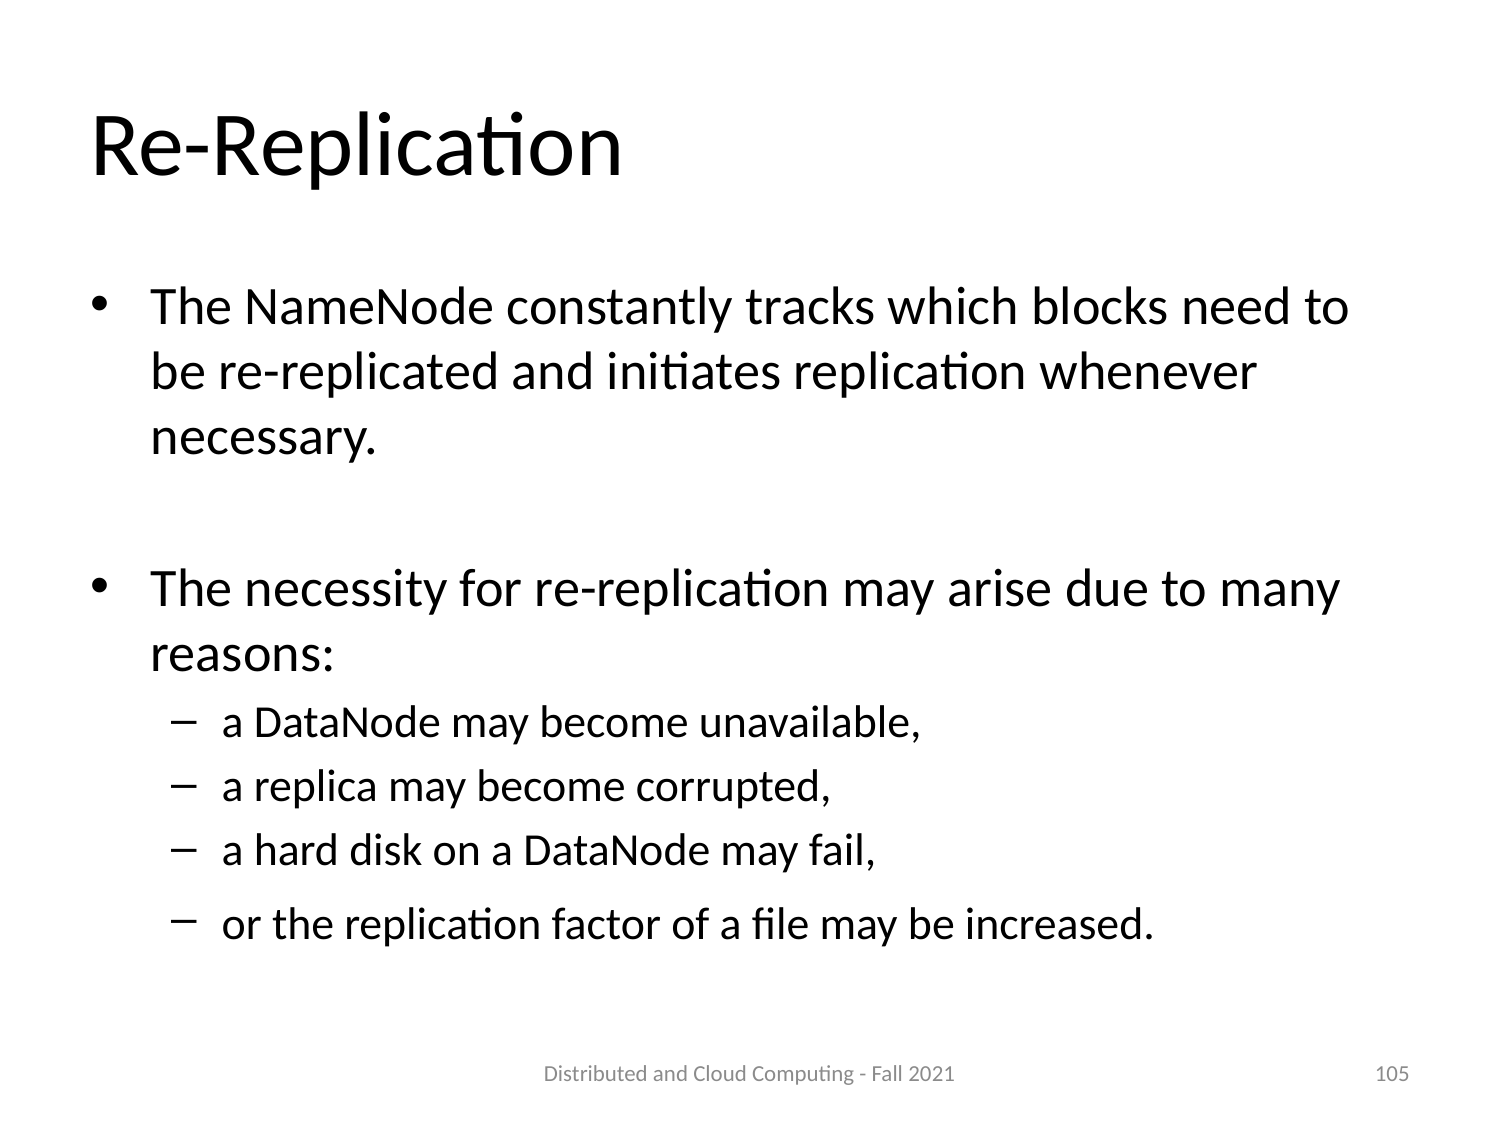

# Re-Replication
The NameNode constantly tracks which blocks need to be re-replicated and initiates replication whenever necessary.

The necessity for re-replication may arise due to many reasons:
a DataNode may become unavailable,
a replica may become corrupted,
a hard disk on a DataNode may fail,
or the replication factor of a file may be increased.

Distributed and Cloud Computing - Fall 2021
105